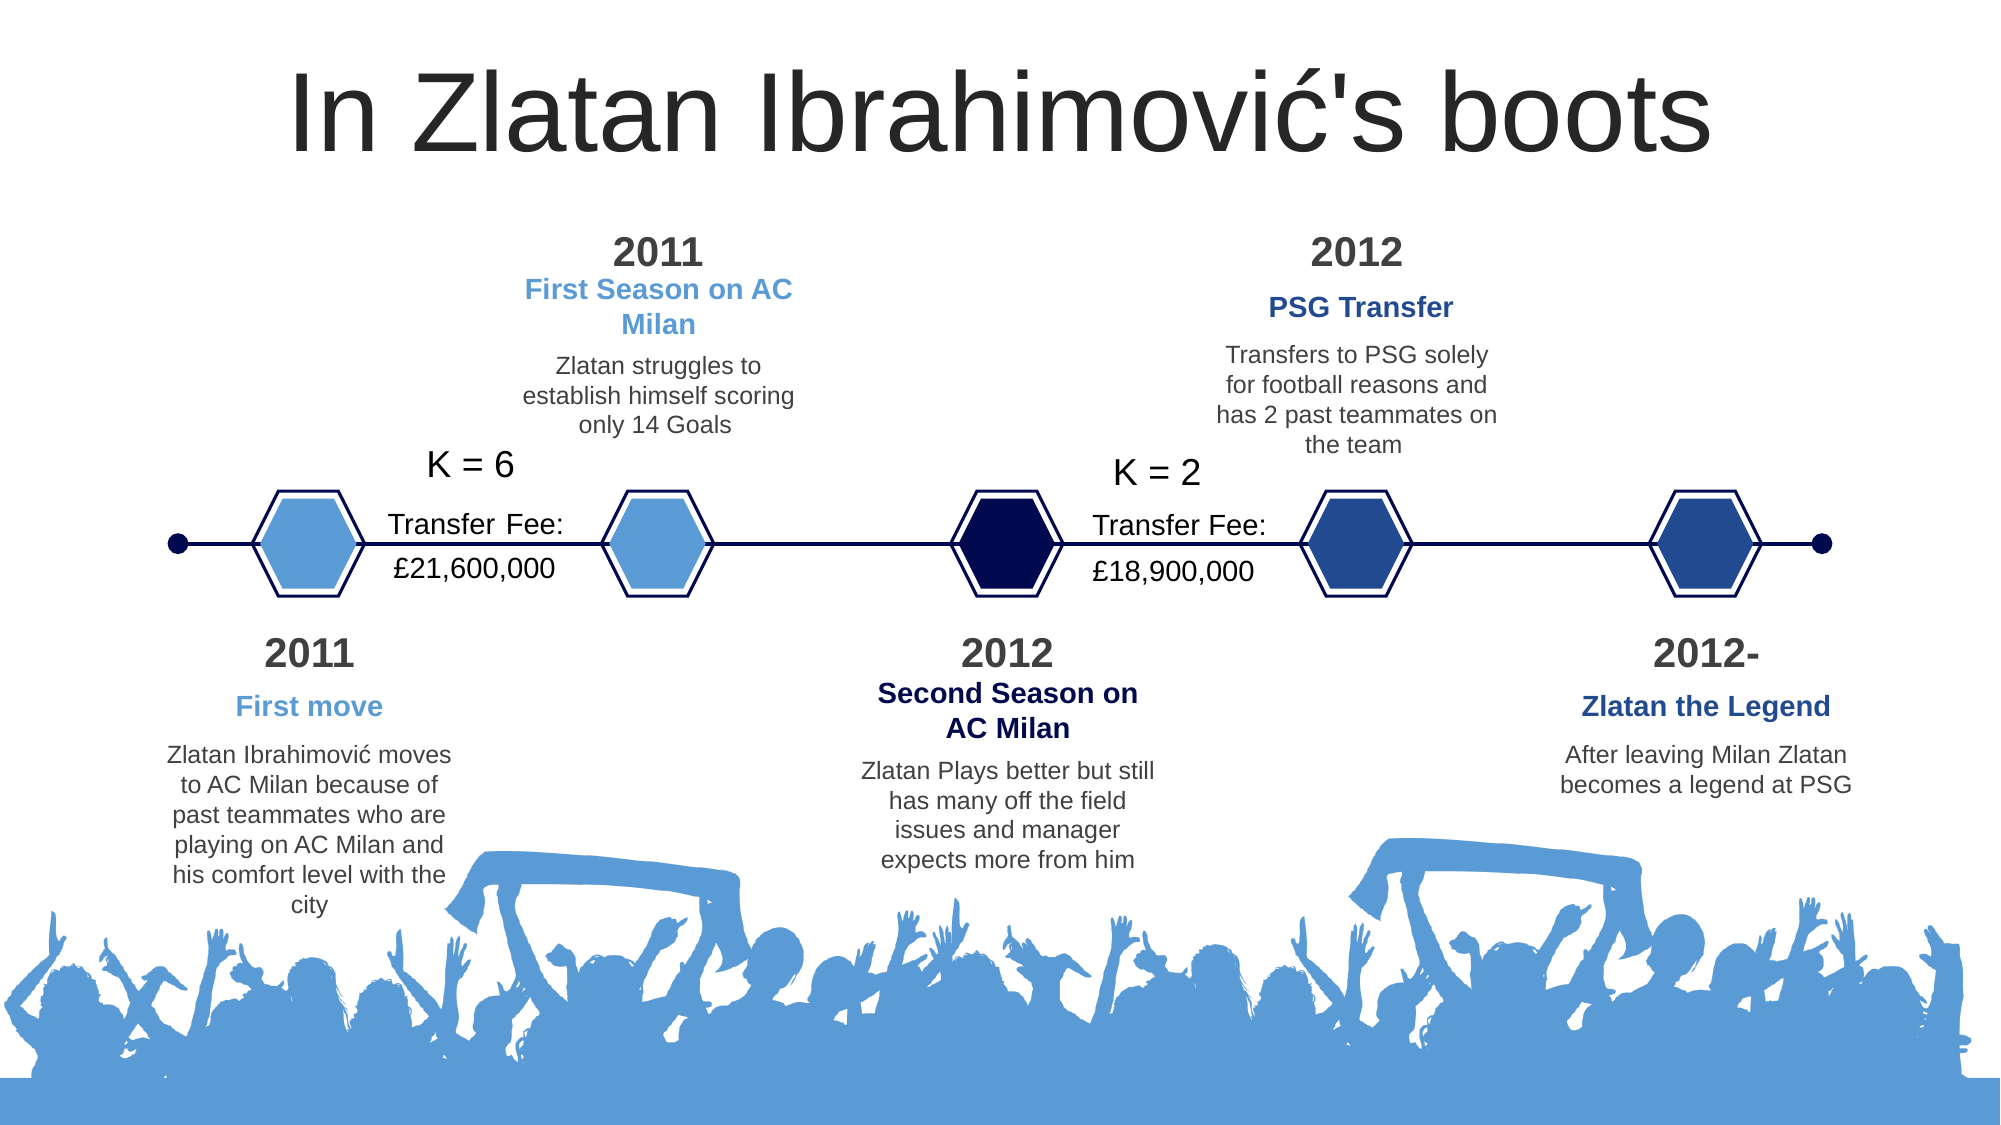

In Zlatan Ibrahimović's boots

2011
2012
First Season on AC Milan
Zlatan struggles to establish himself scoring only 14 Goals
 PSG Transfer
Transfers to PSG solely for football reasons and has 2 past teammates on the team
K = 6
K = 2
Transfer Fee:

Transfer Fee:
£21,600,000
£18,900,000
2011
2012
2012-
Second Season on AC Milan
Zlatan Plays better but still has many off the field issues and manager expects more from him
First move
Zlatan Ibrahimović moves to AC Milan because of past teammates who are playing on AC Milan and his comfort level with the city
Zlatan the Legend
After leaving Milan Zlatan becomes a legend at PSG